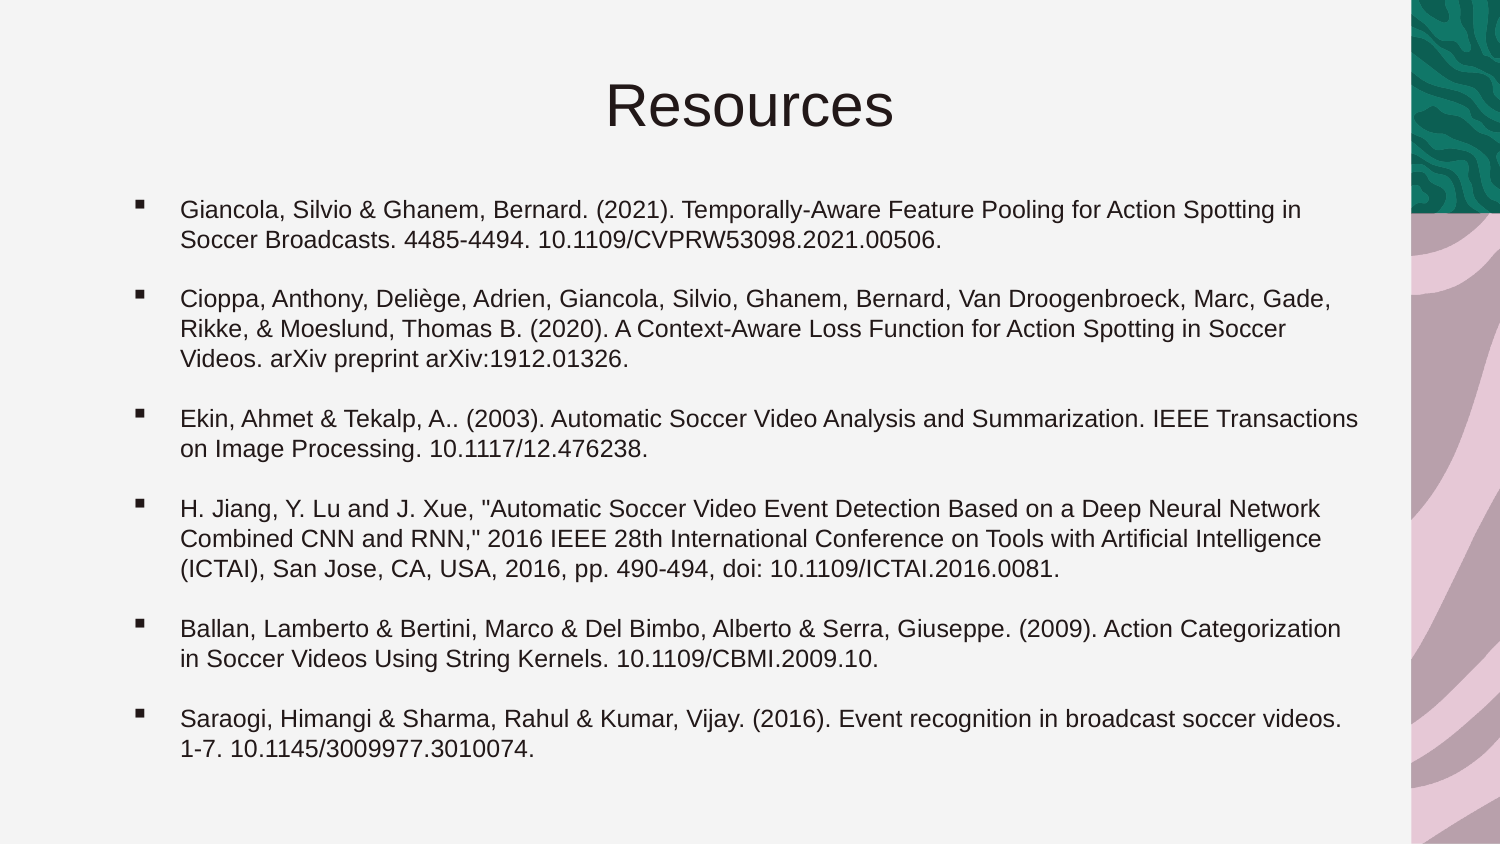

# Resources
Giancola, Silvio & Ghanem, Bernard. (2021). Temporally-Aware Feature Pooling for Action Spotting in Soccer Broadcasts. 4485-4494. 10.1109/CVPRW53098.2021.00506.
Cioppa, Anthony, Deliège, Adrien, Giancola, Silvio, Ghanem, Bernard, Van Droogenbroeck, Marc, Gade, Rikke, & Moeslund, Thomas B. (2020). A Context-Aware Loss Function for Action Spotting in Soccer Videos. arXiv preprint arXiv:1912.01326.
Ekin, Ahmet & Tekalp, A.. (2003). Automatic Soccer Video Analysis and Summarization. IEEE Transactions on Image Processing. 10.1117/12.476238.
H. Jiang, Y. Lu and J. Xue, "Automatic Soccer Video Event Detection Based on a Deep Neural Network Combined CNN and RNN," 2016 IEEE 28th International Conference on Tools with Artificial Intelligence (ICTAI), San Jose, CA, USA, 2016, pp. 490-494, doi: 10.1109/ICTAI.2016.0081.
Ballan, Lamberto & Bertini, Marco & Del Bimbo, Alberto & Serra, Giuseppe. (2009). Action Categorization in Soccer Videos Using String Kernels. 10.1109/CBMI.2009.10.
Saraogi, Himangi & Sharma, Rahul & Kumar, Vijay. (2016). Event recognition in broadcast soccer videos. 1-7. 10.1145/3009977.3010074.